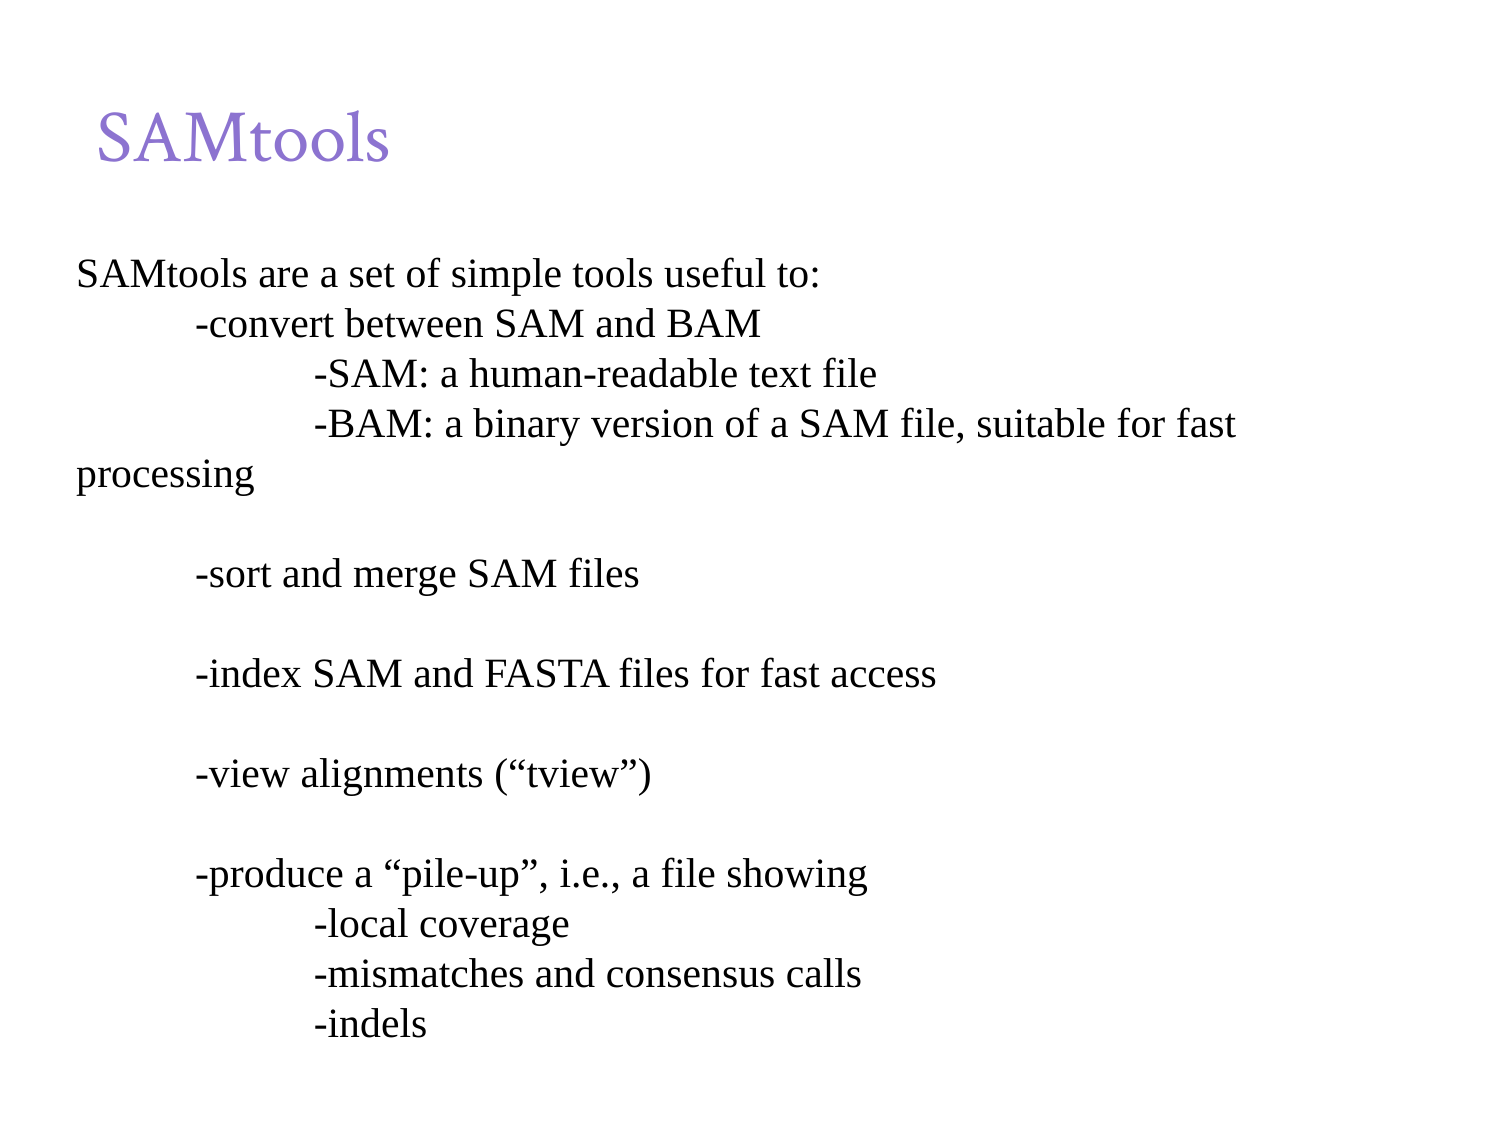

Annotation and alignment files: SAM
SAMtools

SAMtools are a set of simple tools useful to:
	-convert between SAM and BAM
		-SAM: a human-readable text file
		-BAM: a binary version of a SAM file, suitable for fast processing

	-sort and merge SAM files

	-index SAM and FASTA files for fast access

	-view alignments (“tview”)

	-produce a “pile-up”, i.e., a file showing
		-local coverage
		-mismatches and consensus calls
		-indels